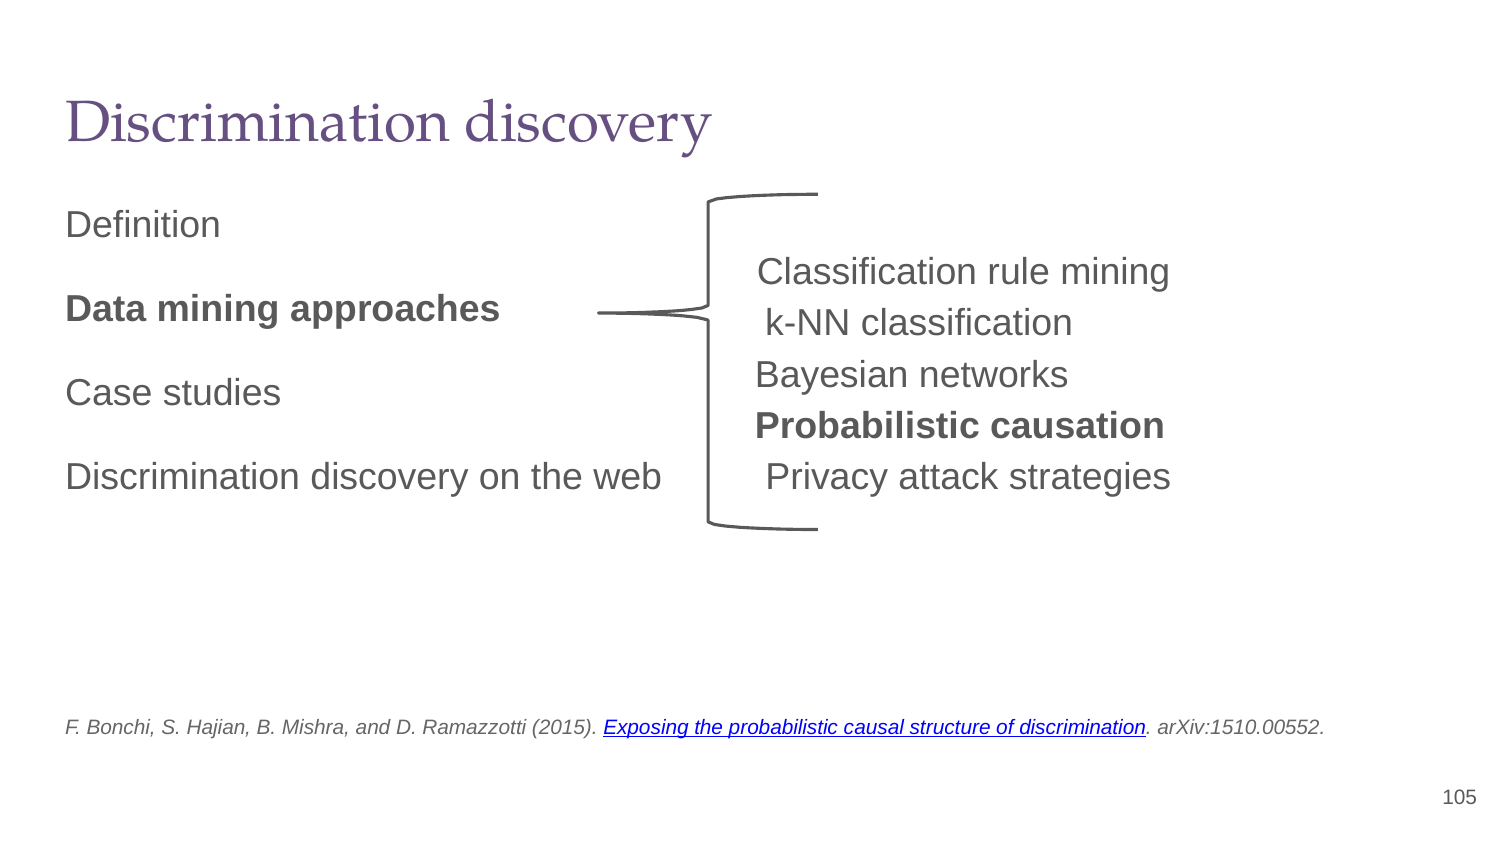

# Discrimination discovery

Definition
Classification rule mining  k-NN classification  Bayesian networks  Probabilistic causation  Privacy attack strategies
Data mining approaches
Case studies
Discrimination discovery on the web
F. Bonchi, S. Hajian, B. Mishra, and D. Ramazzotti (2015). Exposing the probabilistic causal structure of discrimination. arXiv:1510.00552.
105